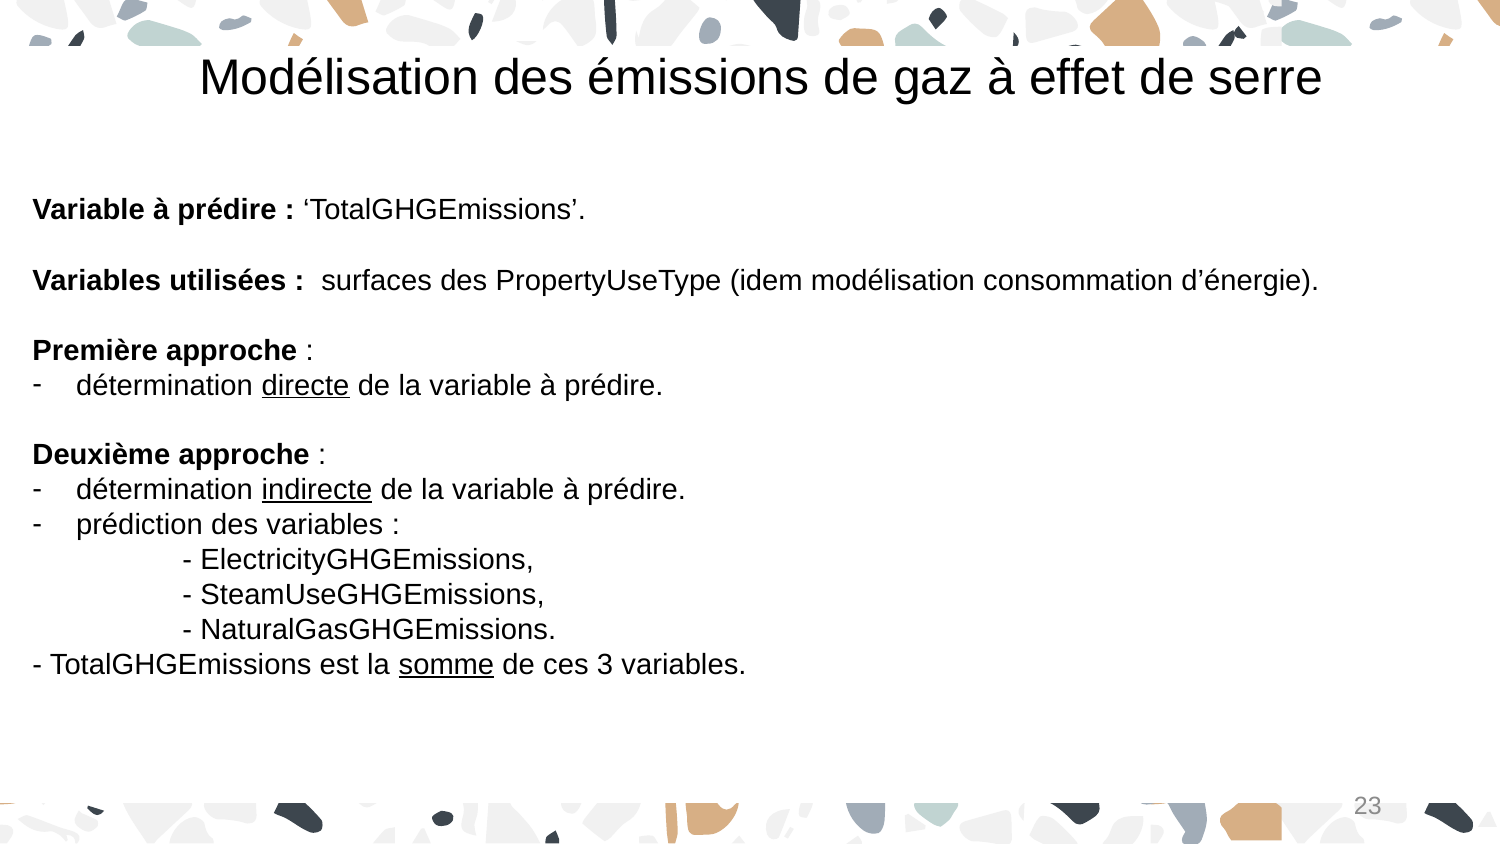

Modélisation des émissions de gaz à effet de serre

Variable à prédire : ‘TotalGHGEmissions’.

Variables utilisées :  surfaces des PropertyUseType (idem modélisation consommation d’énergie).

Première approche :
 détermination directe de la variable à prédire.

Deuxième approche :
 détermination indirecte de la variable à prédire.
 prédiction des variables :
	- ElectricityGHGEmissions,
	- SteamUseGHGEmissions,
	- NaturalGasGHGEmissions.
- TotalGHGEmissions est la somme de ces 3 variables.

23